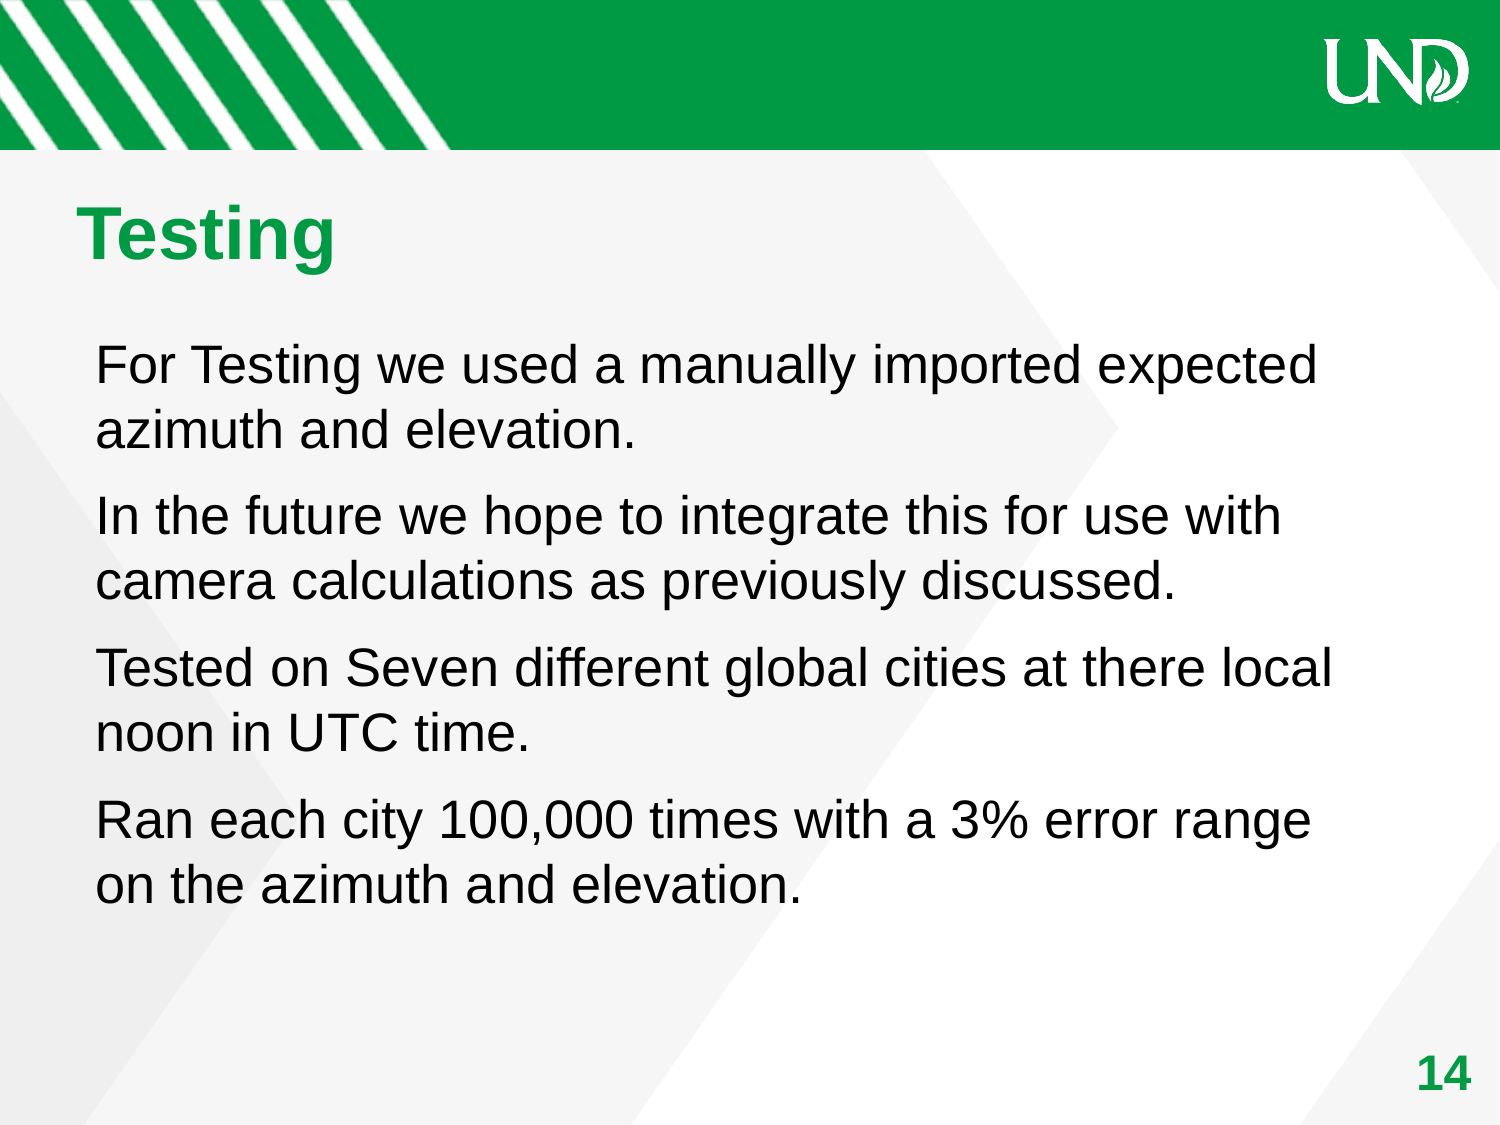

# Testing
For Testing we used a manually imported expected azimuth and elevation.
In the future we hope to integrate this for use with camera calculations as previously discussed.
Tested on Seven different global cities at there local noon in UTC time.
Ran each city 100,000 times with a 3% error range on the azimuth and elevation.

14